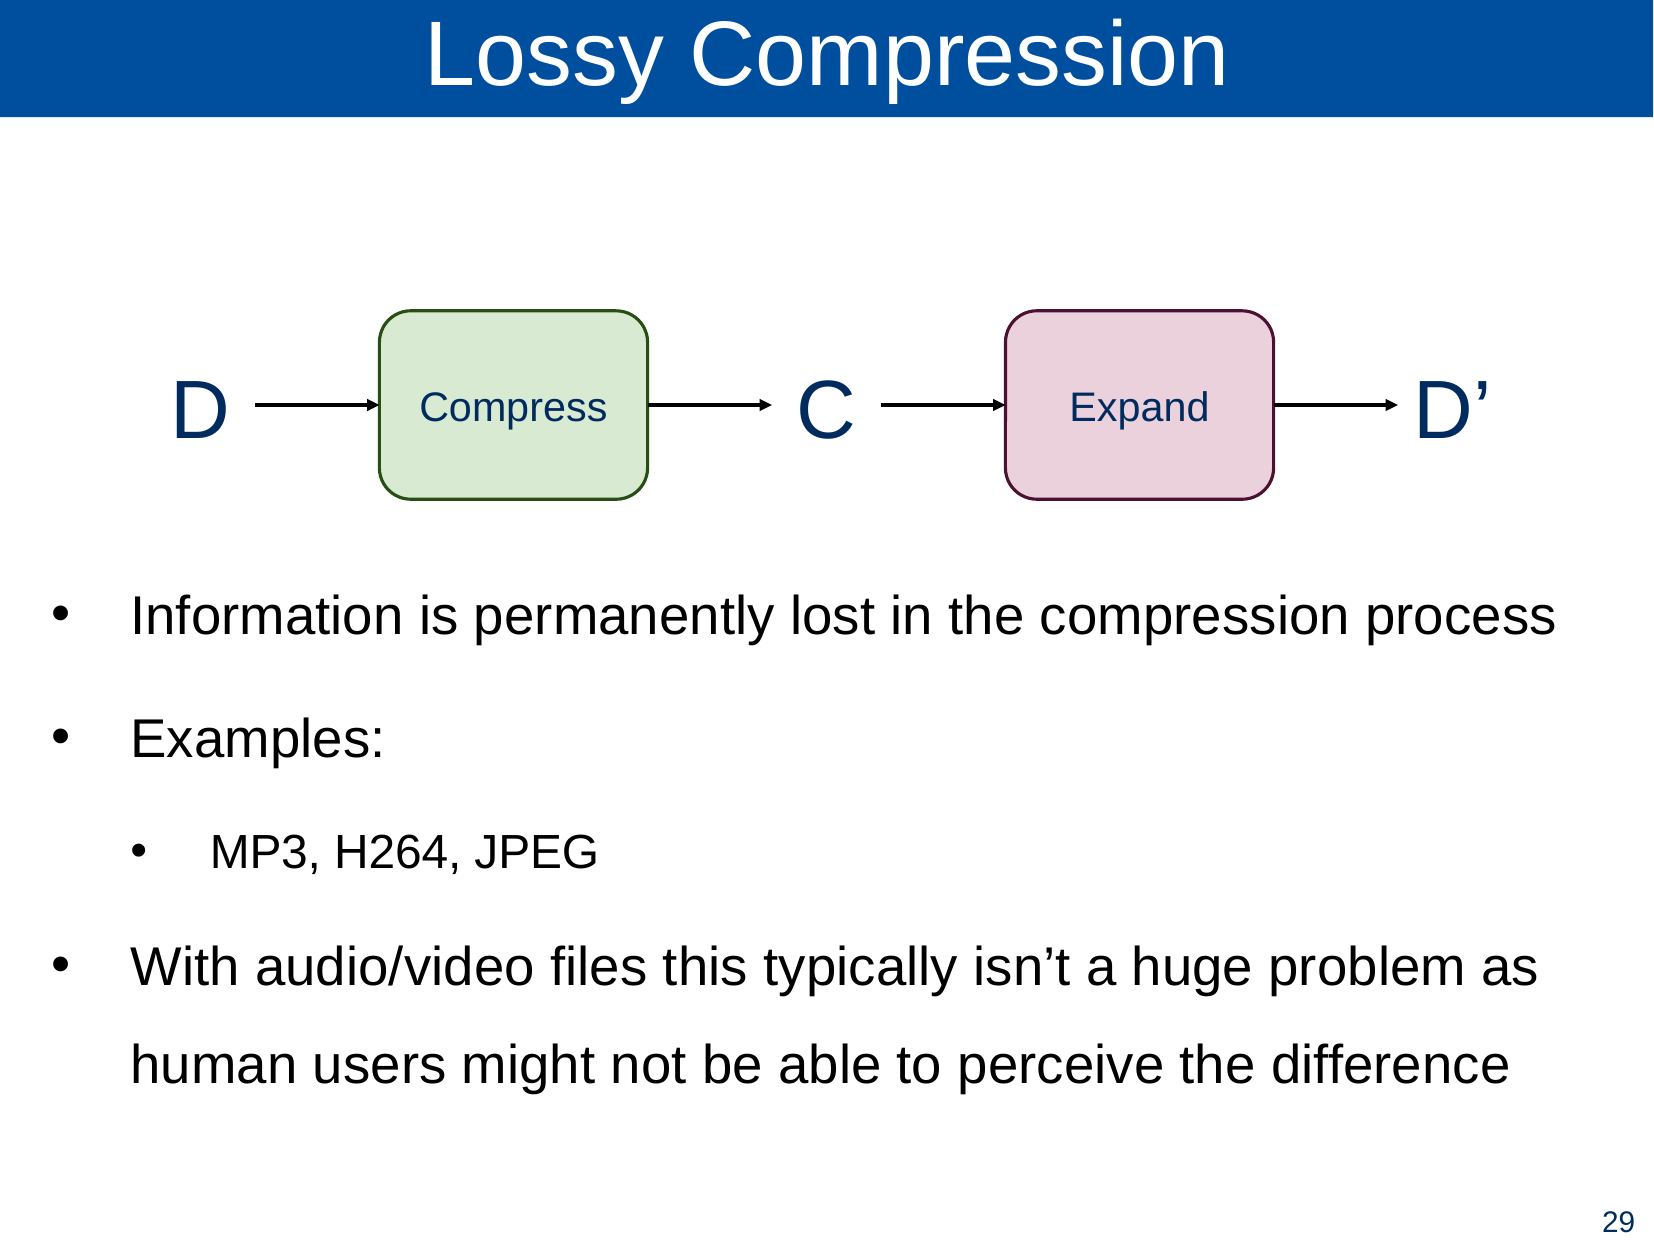

# Lossy Compression
D
Compress
C
Expand
D’
Information is permanently lost in the compression process
Examples:
MP3, H264, JPEG
With audio/video files this typically isn’t a huge problem as human users might not be able to perceive the difference
29